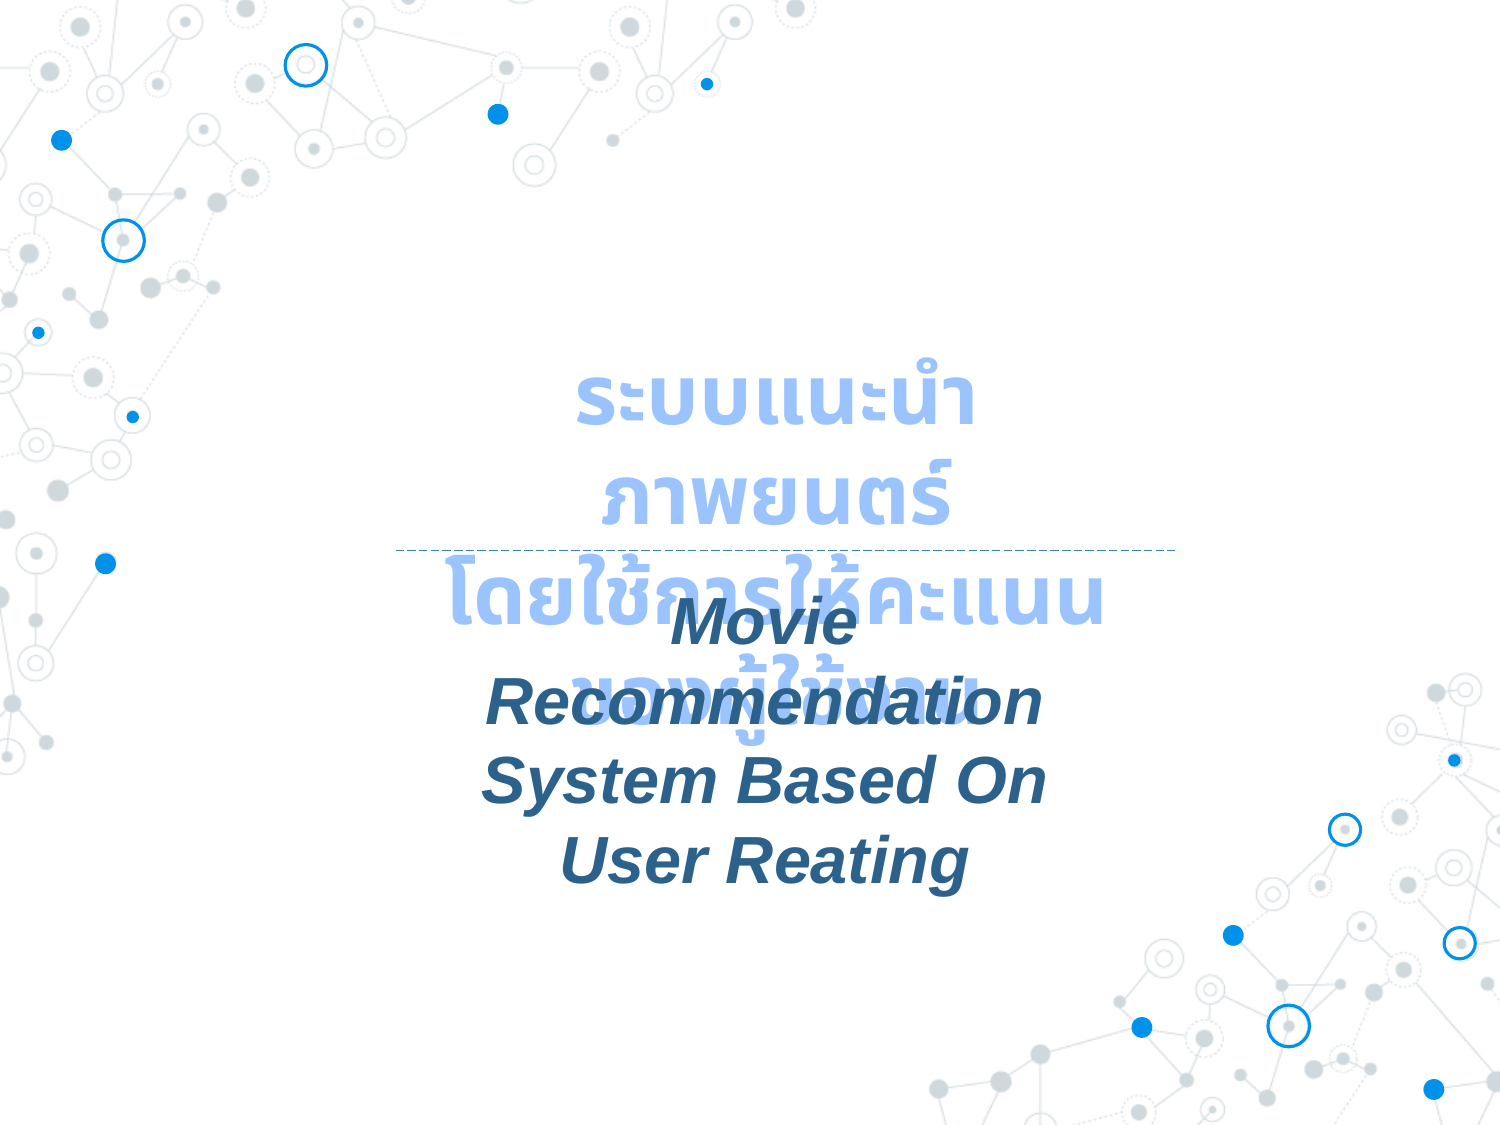

# ระบบแนะนำภาพยนตร์ โดยใช้การให้คะแนนของผู้ใช้งาน
Movie Recommendation System Based On User Reating